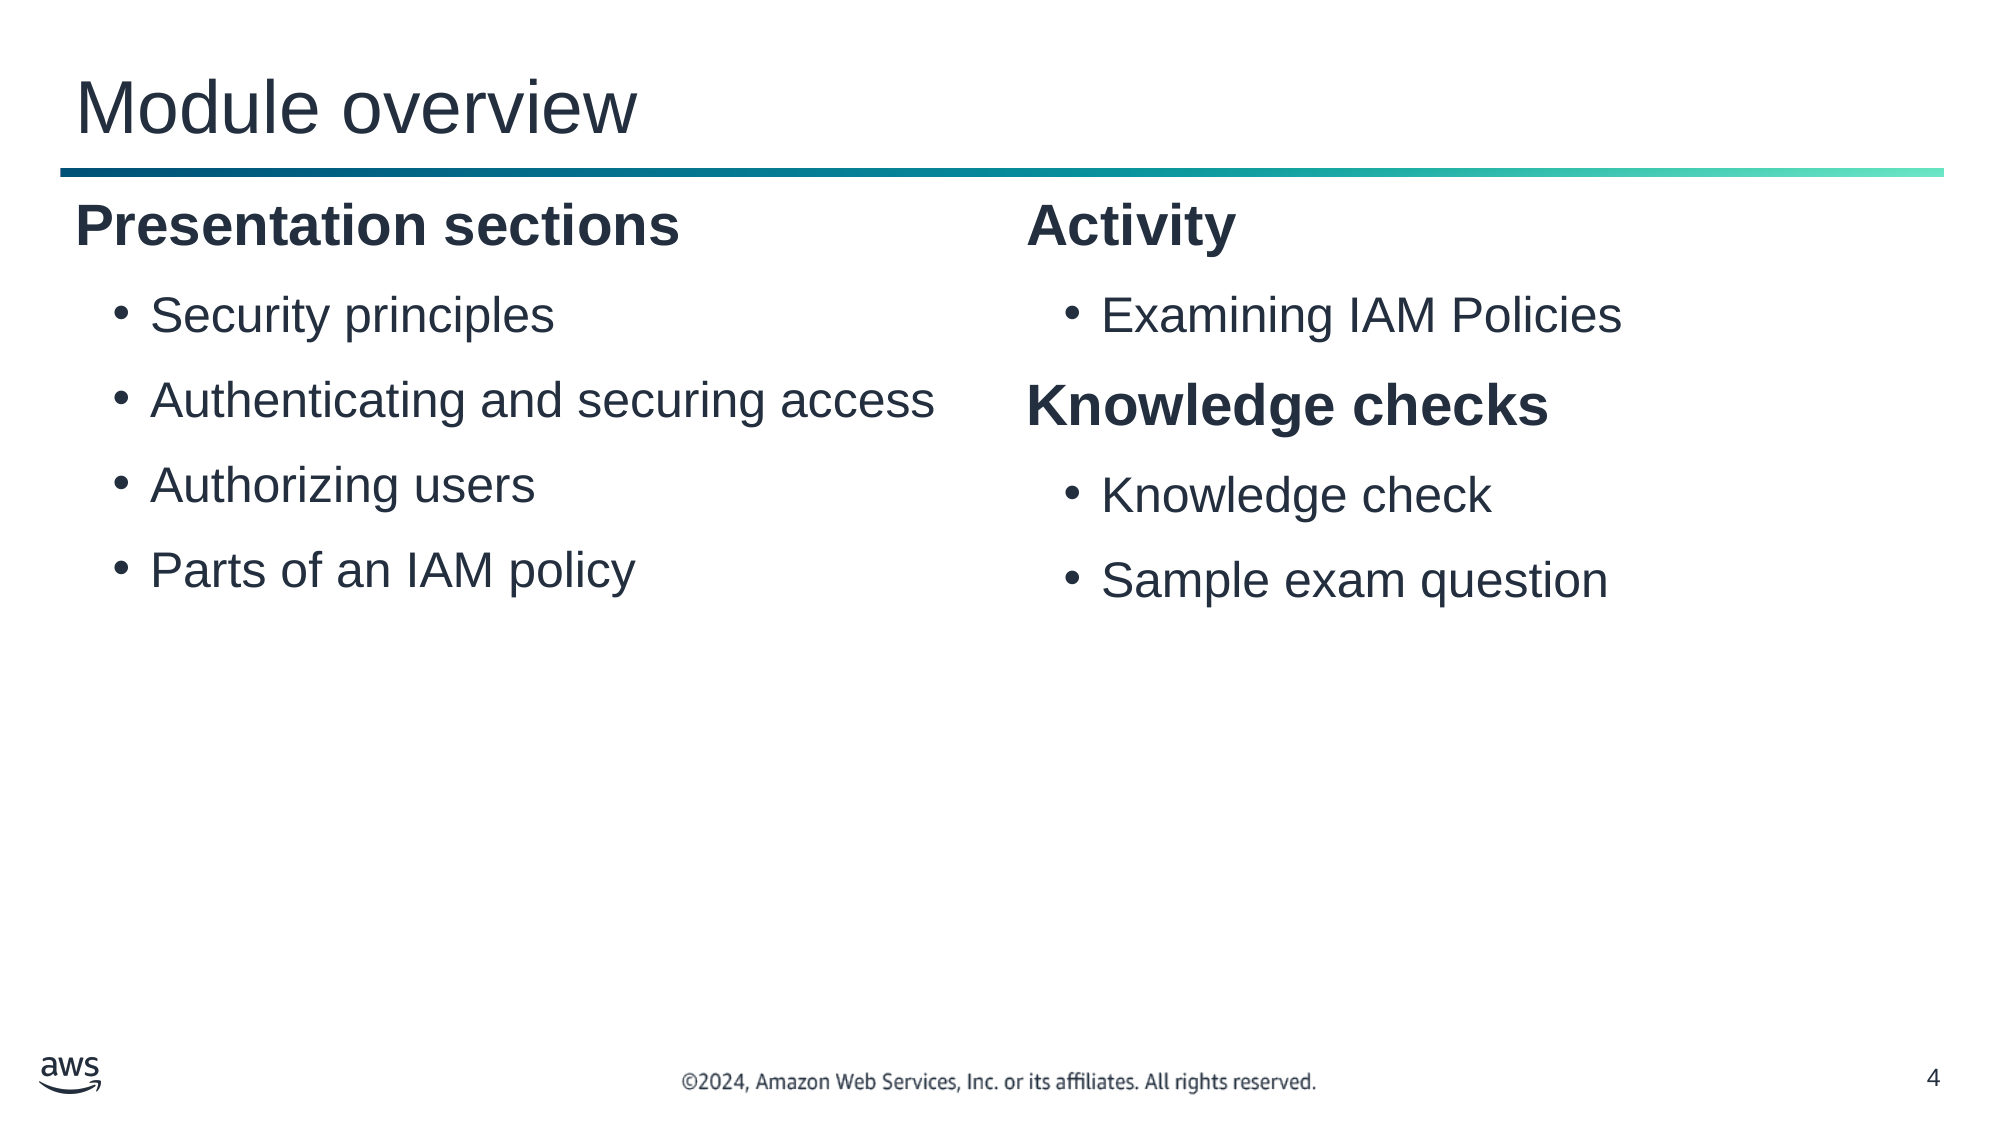

# Module overview
Presentation sections
Security principles
Authenticating and securing access
Authorizing users
Parts of an IAM policy
Activity
Examining IAM Policies
Knowledge checks
Knowledge check
Sample exam question
4